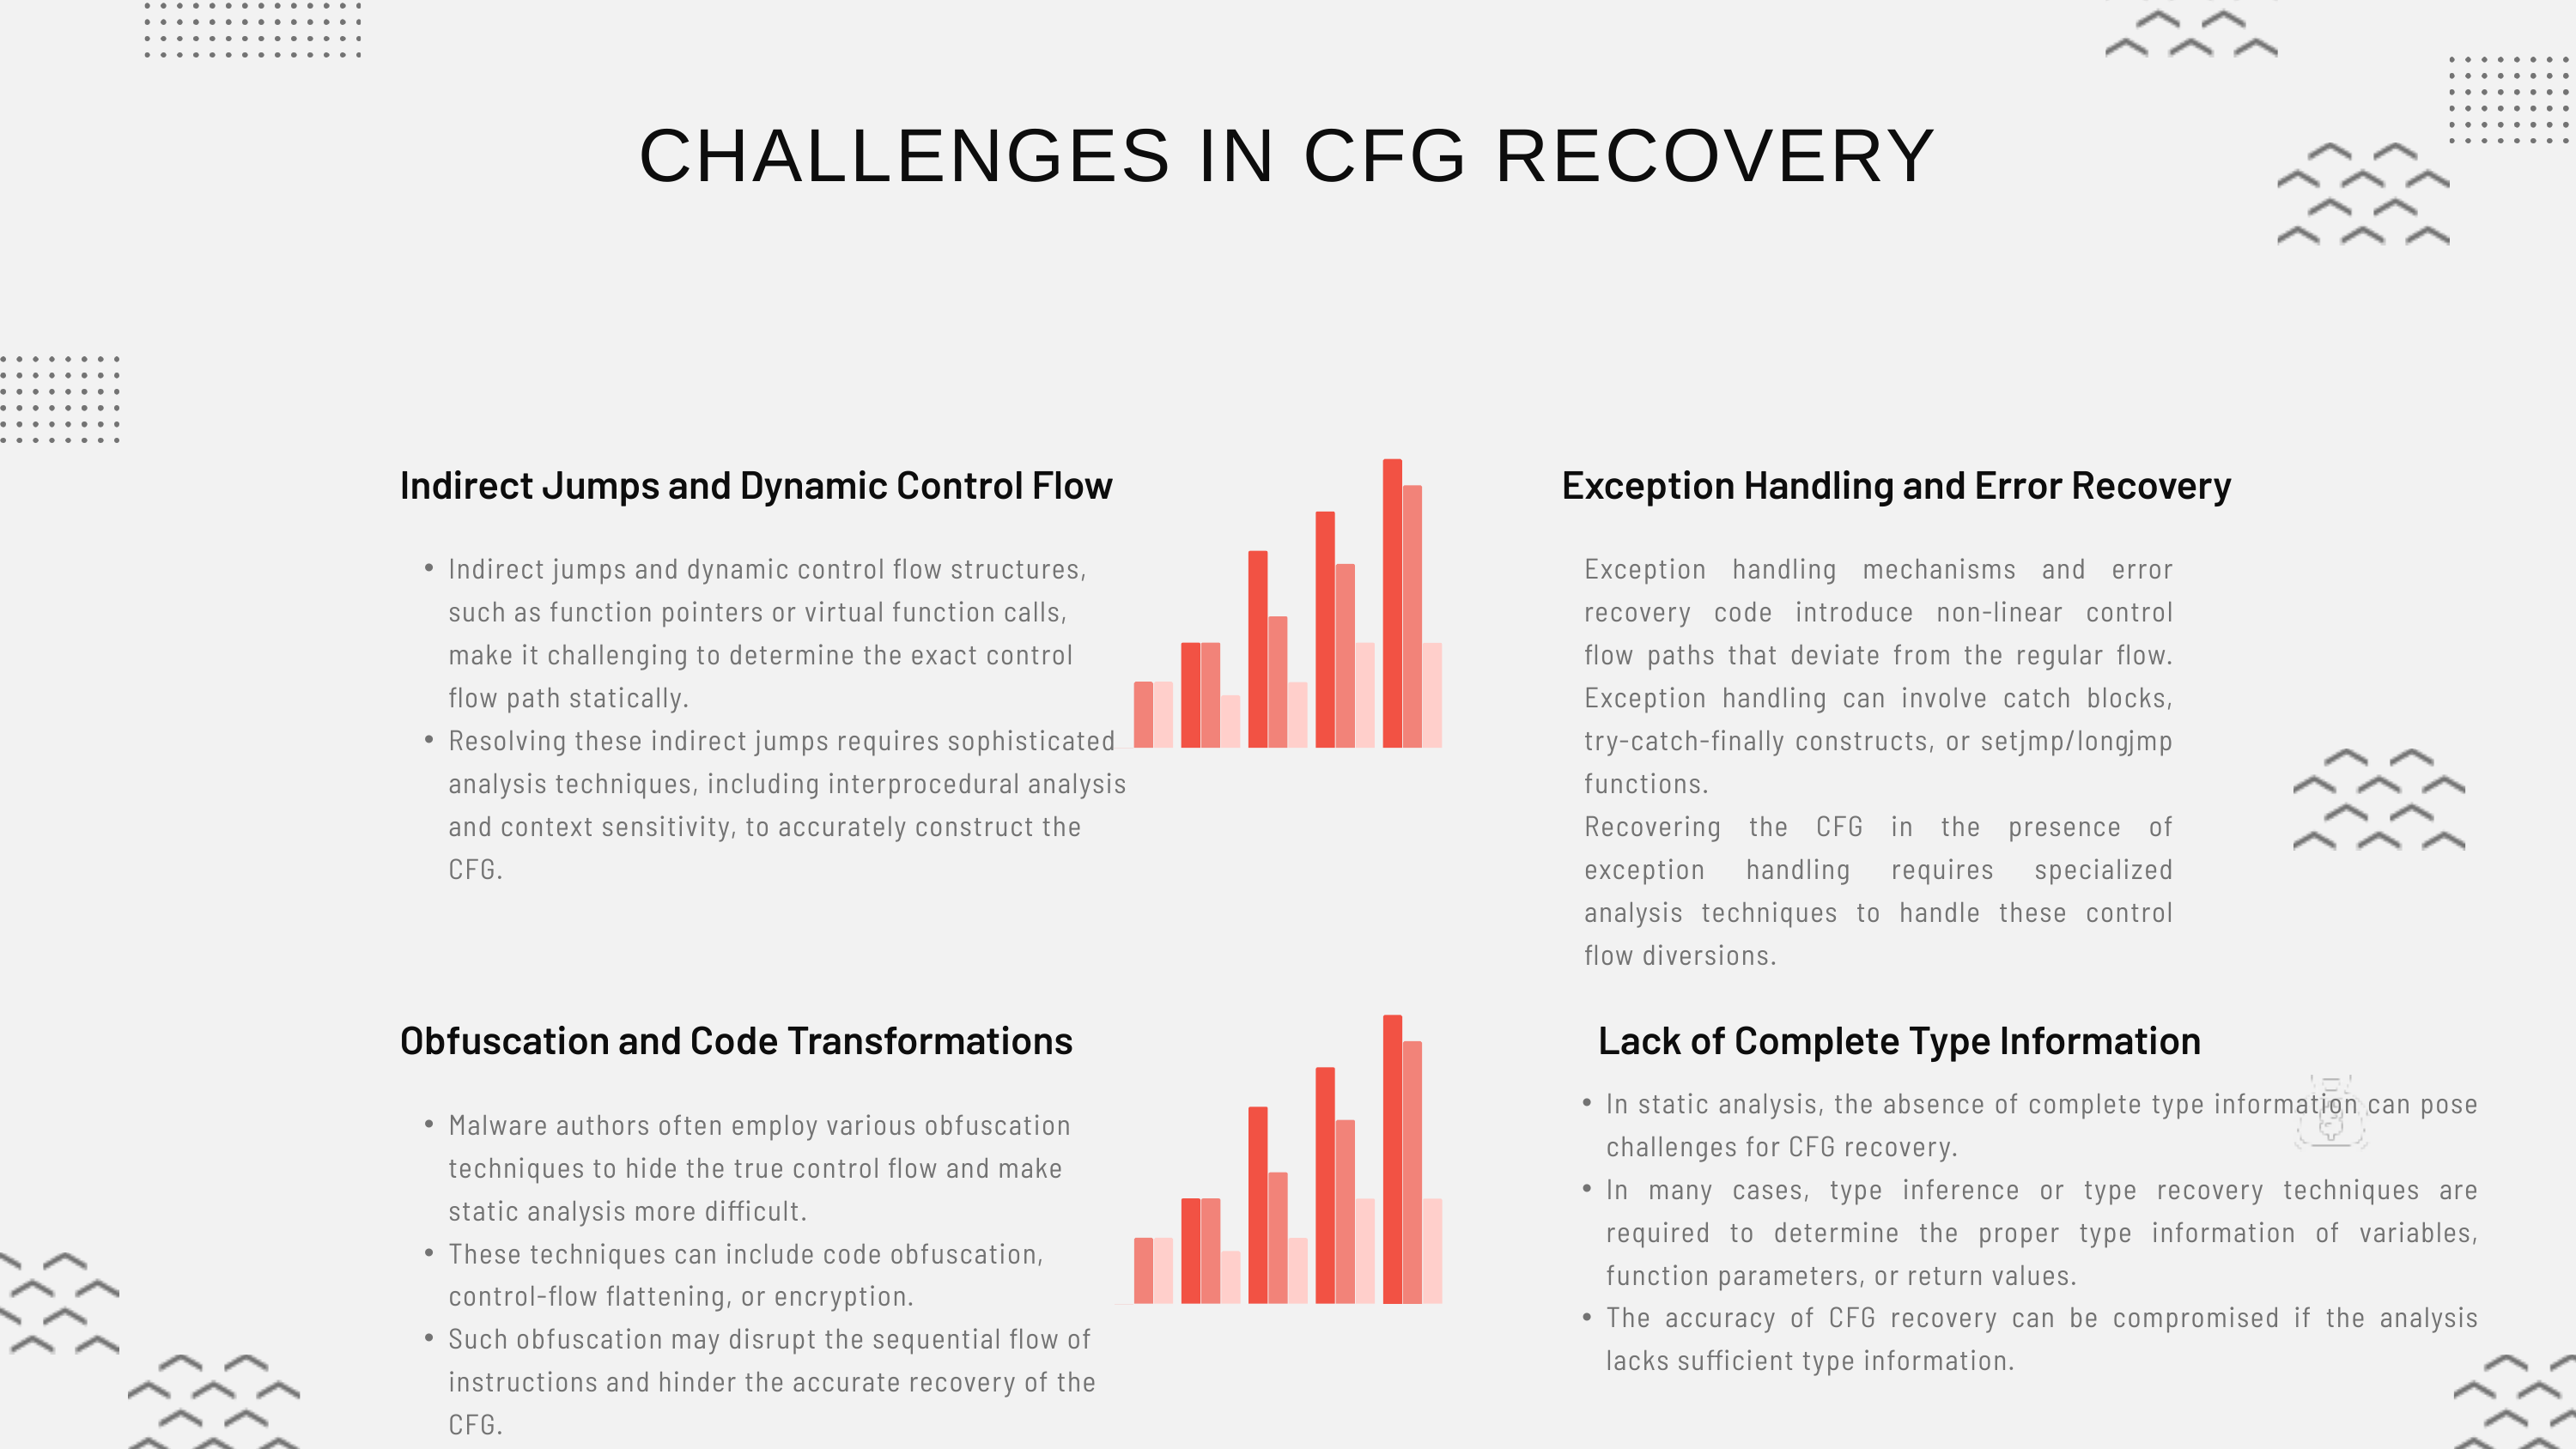

CHALLENGES IN CFG RECOVERY

Exception Handling and Error Recovery
Indirect Jumps and Dynamic Control Flow

Indirect jumps and dynamic control flow structures, such as function pointers or virtual function calls, make it challenging to determine the exact control flow path statically.
Resolving these indirect jumps requires sophisticated analysis techniques, including interprocedural analysis and context sensitivity, to accurately construct the CFG.
Exception handling mechanisms and error recovery code introduce non-linear control flow paths that deviate from the regular flow. Exception handling can involve catch blocks, try-catch-finally constructs, or setjmp/longjmp functions.
Recovering the CFG in the presence of exception handling requires specialized analysis techniques to handle these control flow diversions.

Obfuscation and Code Transformations
Lack of Complete Type Information

In static analysis, the absence of complete type information can pose challenges for CFG recovery.
In many cases, type inference or type recovery techniques are required to determine the proper type information of variables, function parameters, or return values.
The accuracy of CFG recovery can be compromised if the analysis lacks sufficient type information.
Malware authors often employ various obfuscation techniques to hide the true control flow and make static analysis more difficult.
These techniques can include code obfuscation, control-flow flattening, or encryption.
Such obfuscation may disrupt the sequential flow of instructions and hinder the accurate recovery of the CFG.